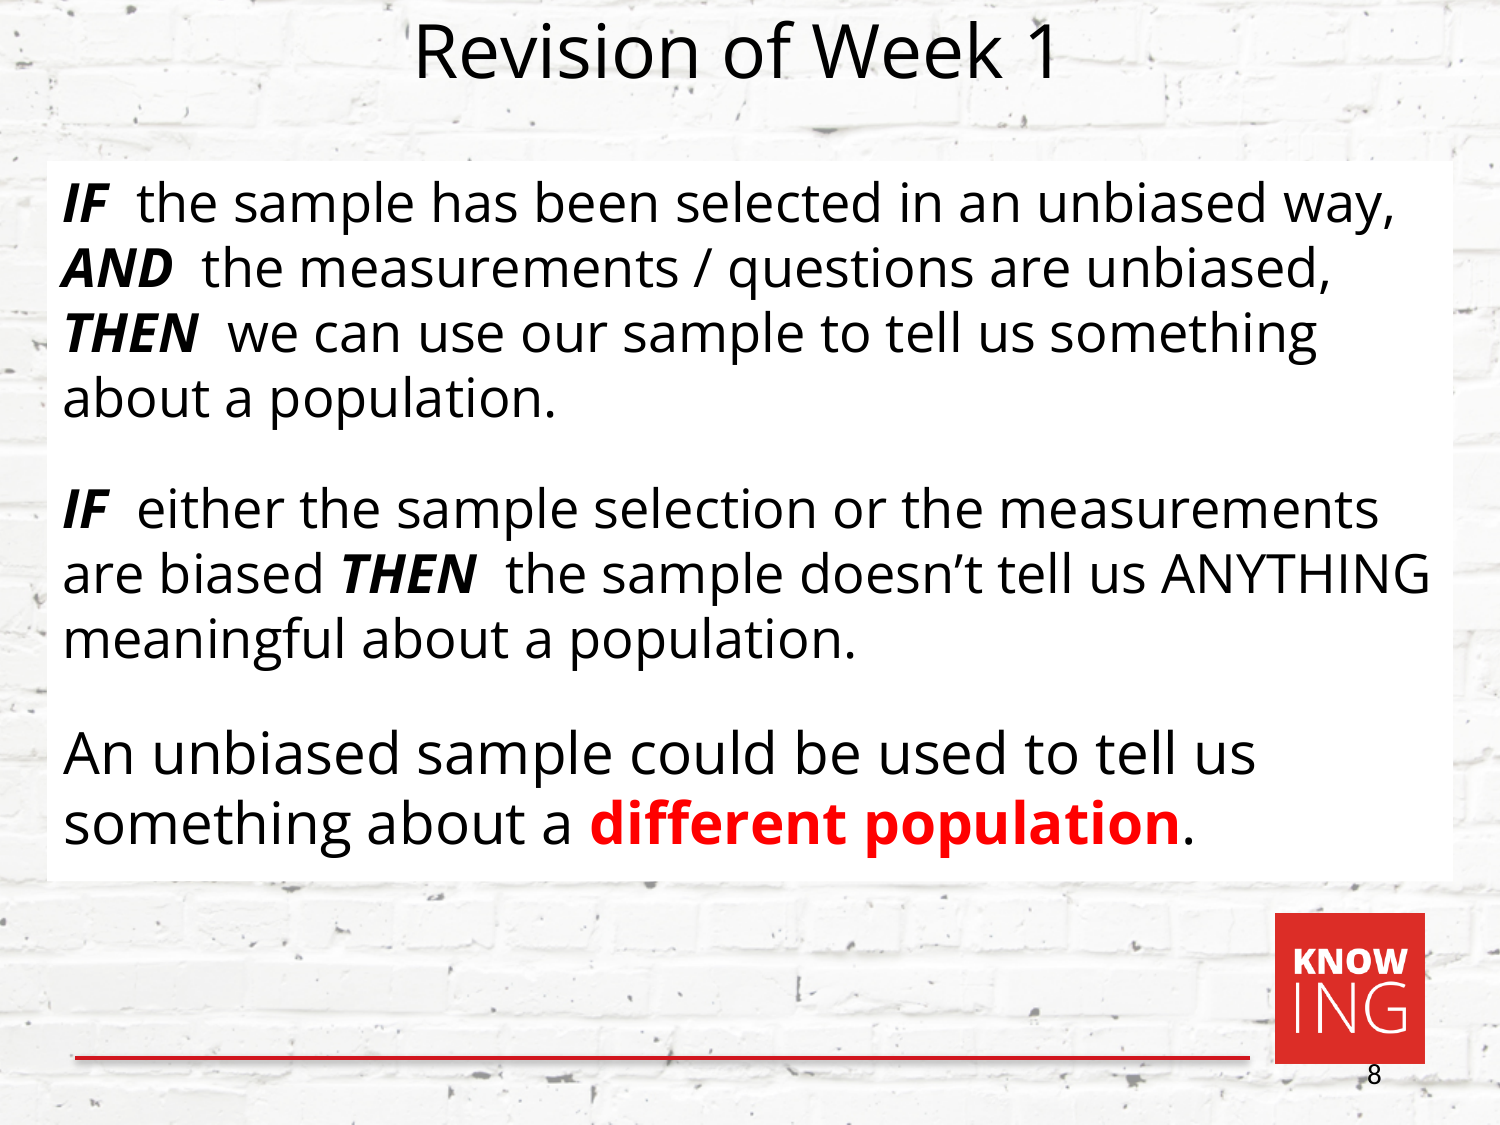

# Revision of Week 1
IF  the sample has been selected in an unbiased way, AND  the measurements / questions are unbiased, THEN  we can use our sample to tell us something about a population.

IF  either the sample selection or the measurements are biased THEN  the sample doesn’t tell us ANYTHING meaningful about a population.

An unbiased sample could be used to tell us something about a different population.
8